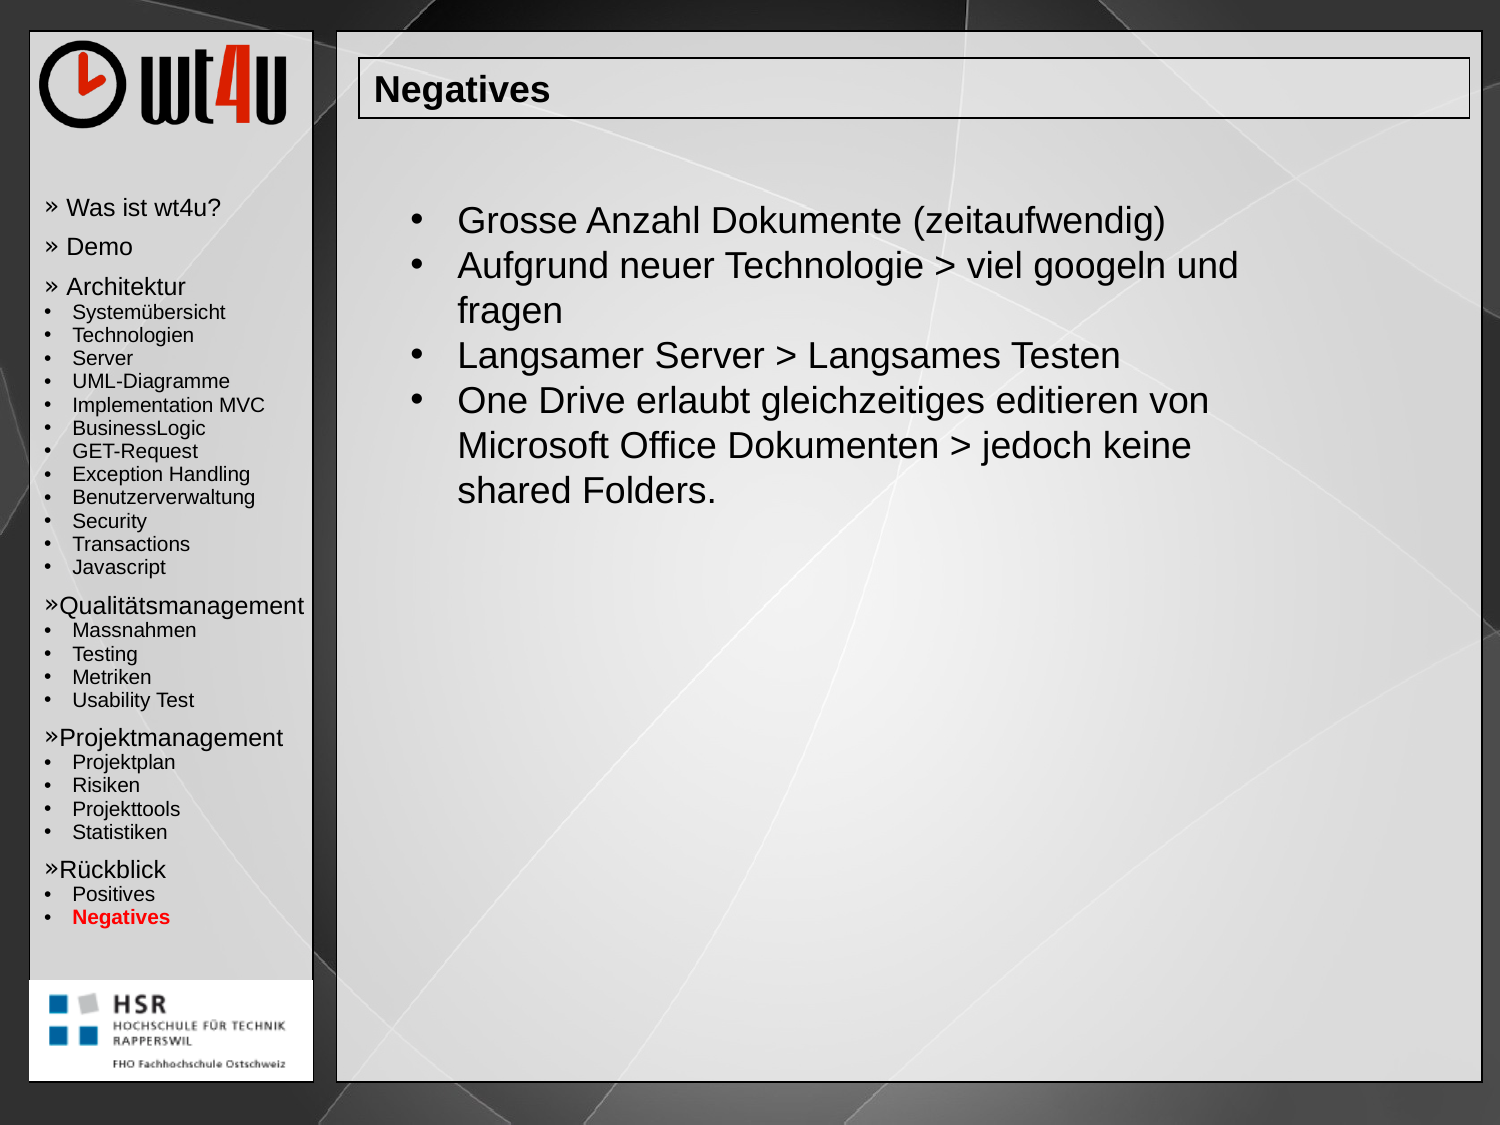

Negatives
 Was ist wt4u?

 Demo

 Architektur
Systemübersicht
Technologien
Server
UML-Diagramme
Implementation MVC
BusinessLogic
GET-Request
Exception Handling
Benutzerverwaltung
Security
Transactions
Javascript

Qualitätsmanagement
Massnahmen
Testing
Metriken
Usability Test
Projektmanagement
Projektplan
Risiken
Projekttools
Statistiken
Rückblick
Positives
Negatives
Grosse Anzahl Dokumente (zeitaufwendig)
Aufgrund neuer Technologie > viel googeln und fragen
Langsamer Server > Langsames Testen
One Drive erlaubt gleichzeitiges editieren von Microsoft Office Dokumenten > jedoch keine shared Folders.